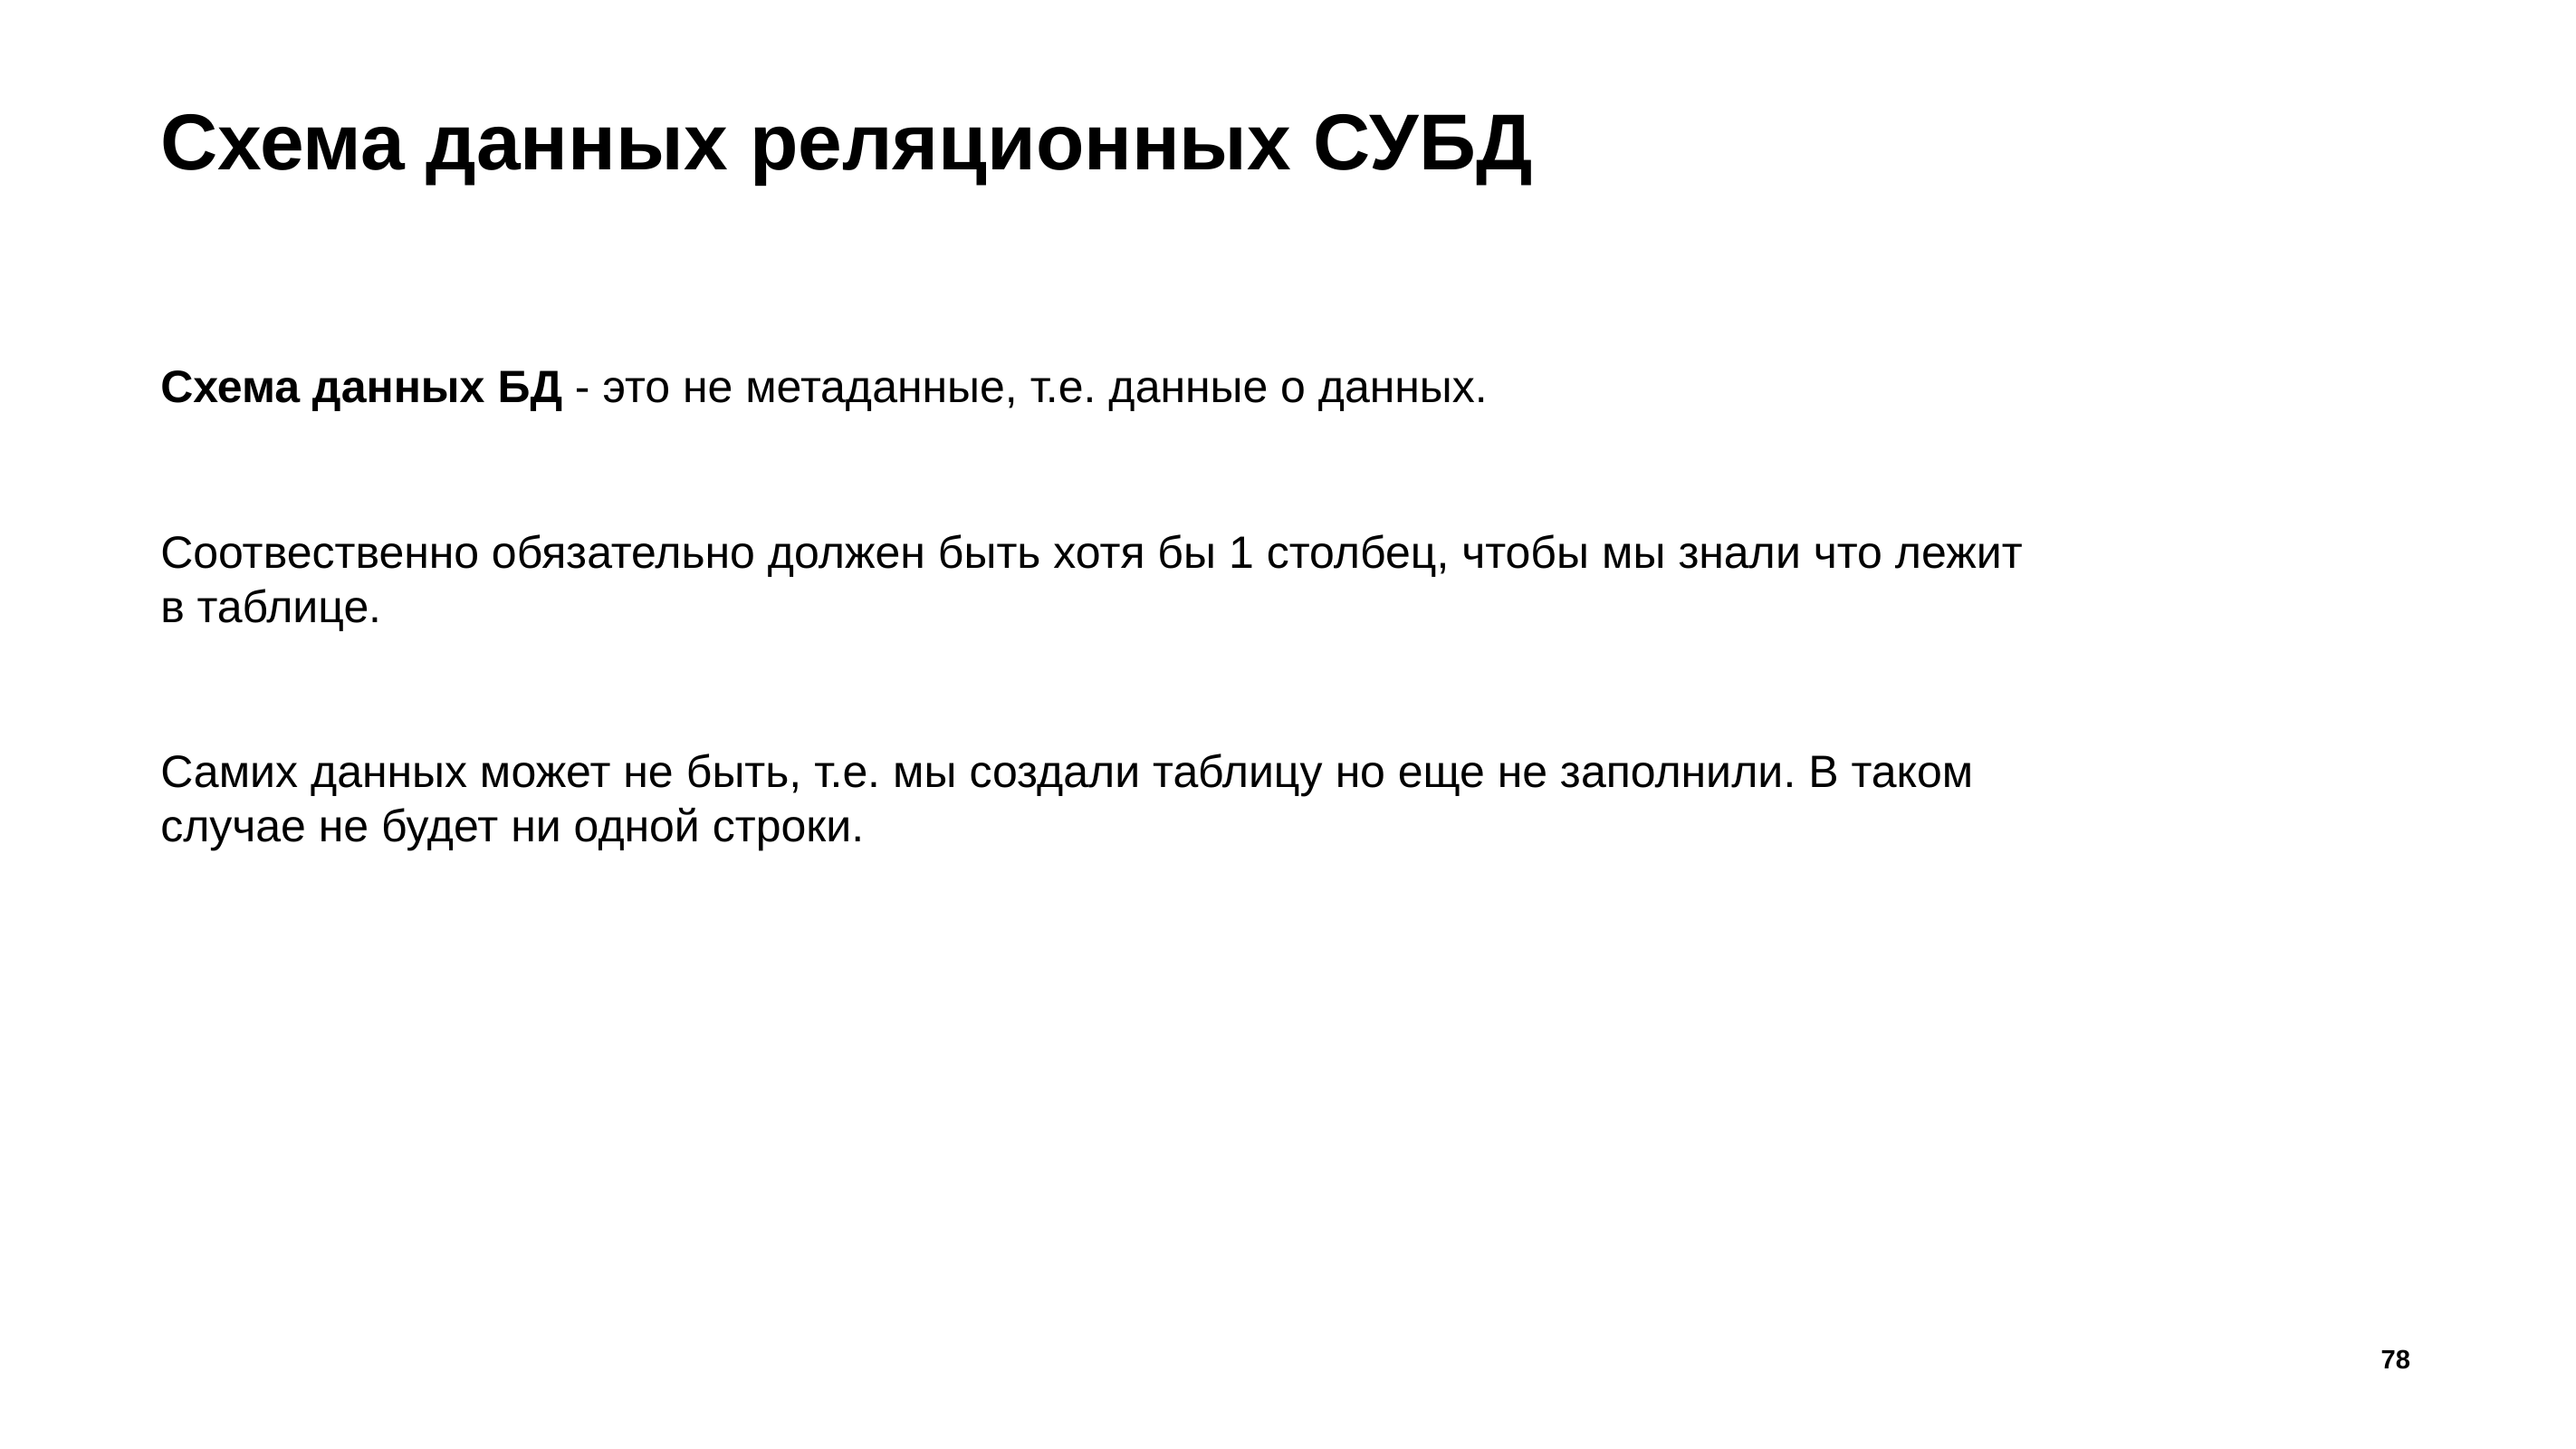

# Схема данных реляционных СУБД

Схема данных БД - это не метаданные, т.е. данные о данных.

Соотвественно обязательно должен быть хотя бы 1 столбец, чтобы мы знали что лежит в таблице.

Самих данных может не быть, т.е. мы создали таблицу но еще не заполнили. В таком случае не будет ни одной строки.

78